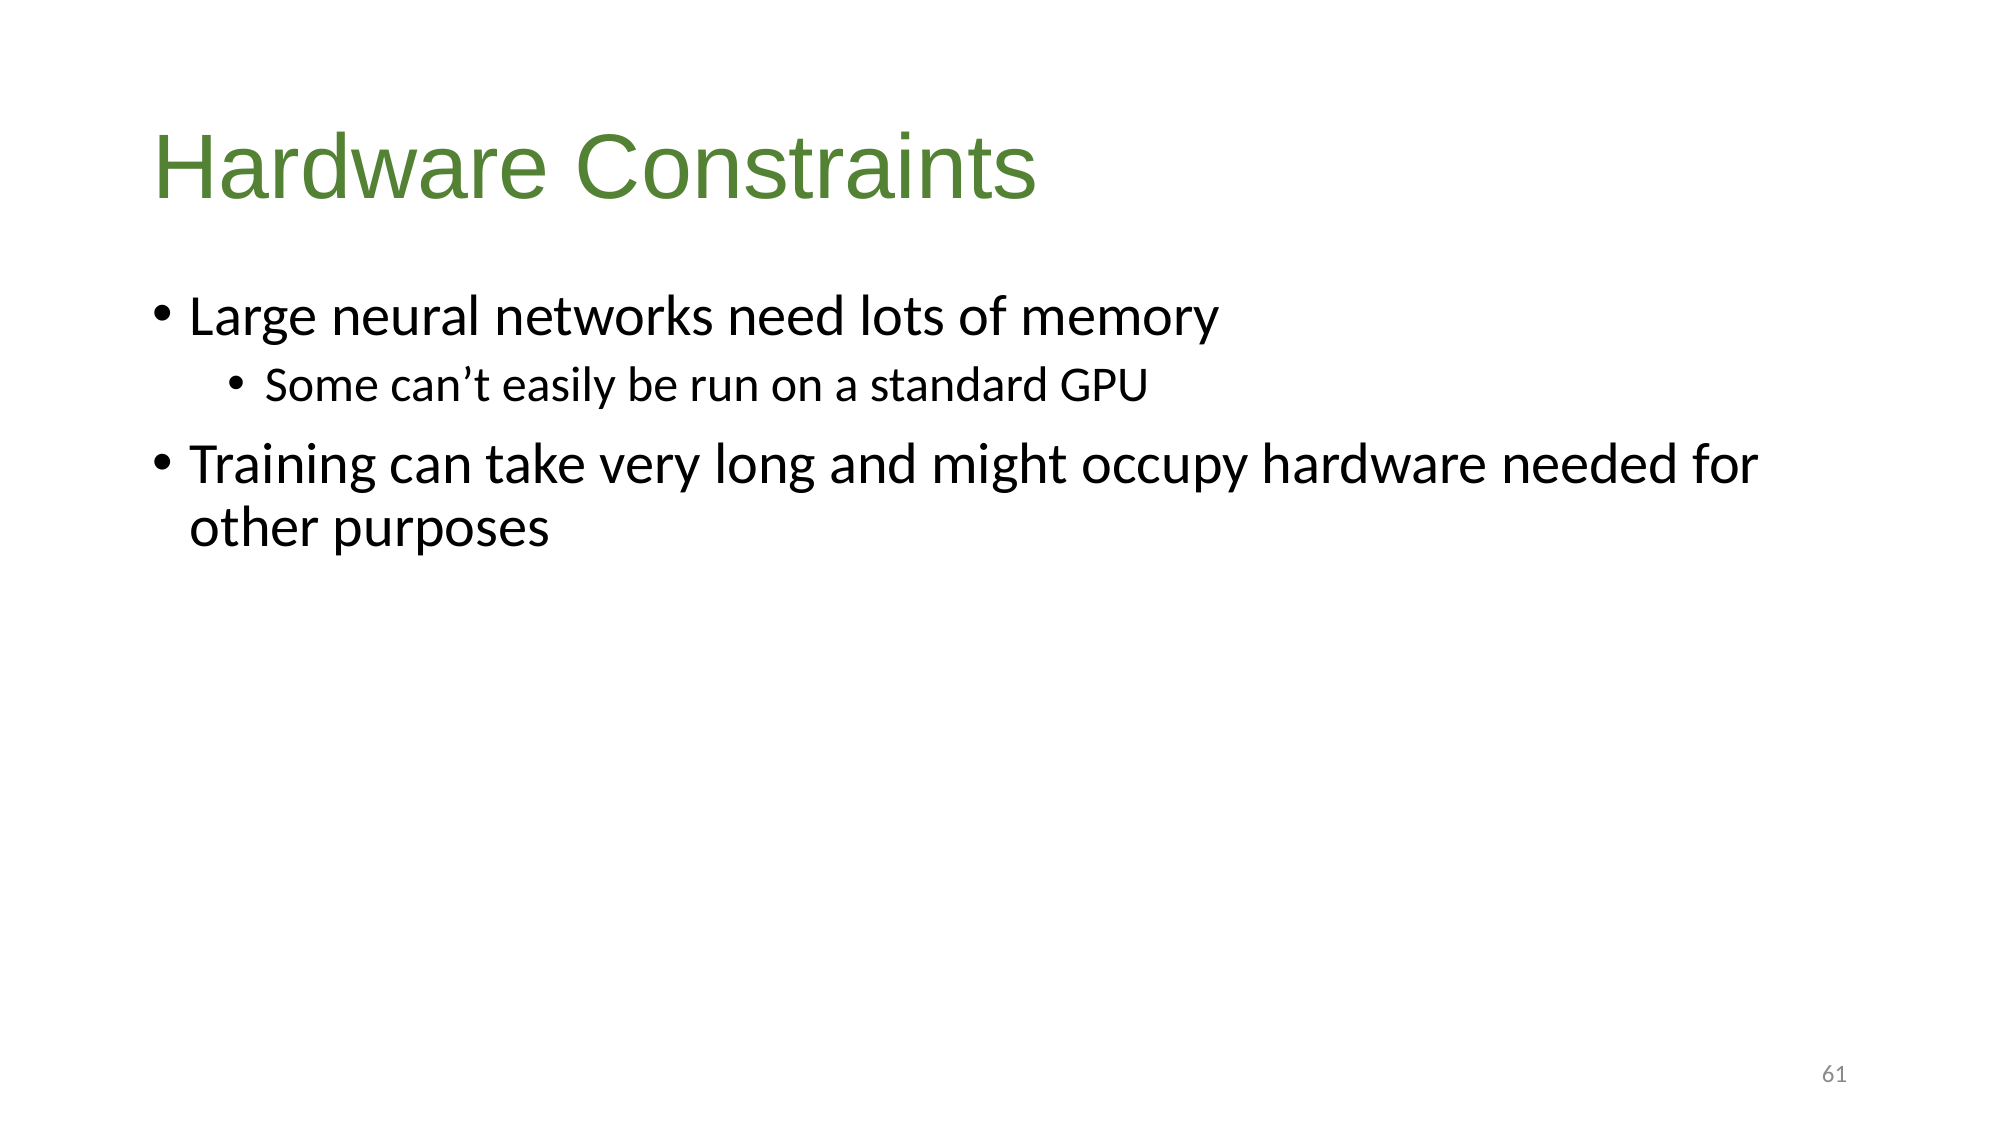

# Hardware Constraints
Large neural networks need lots of memory
Some can’t easily be run on a standard GPU
Training can take very long and might occupy hardware needed for other purposes

61